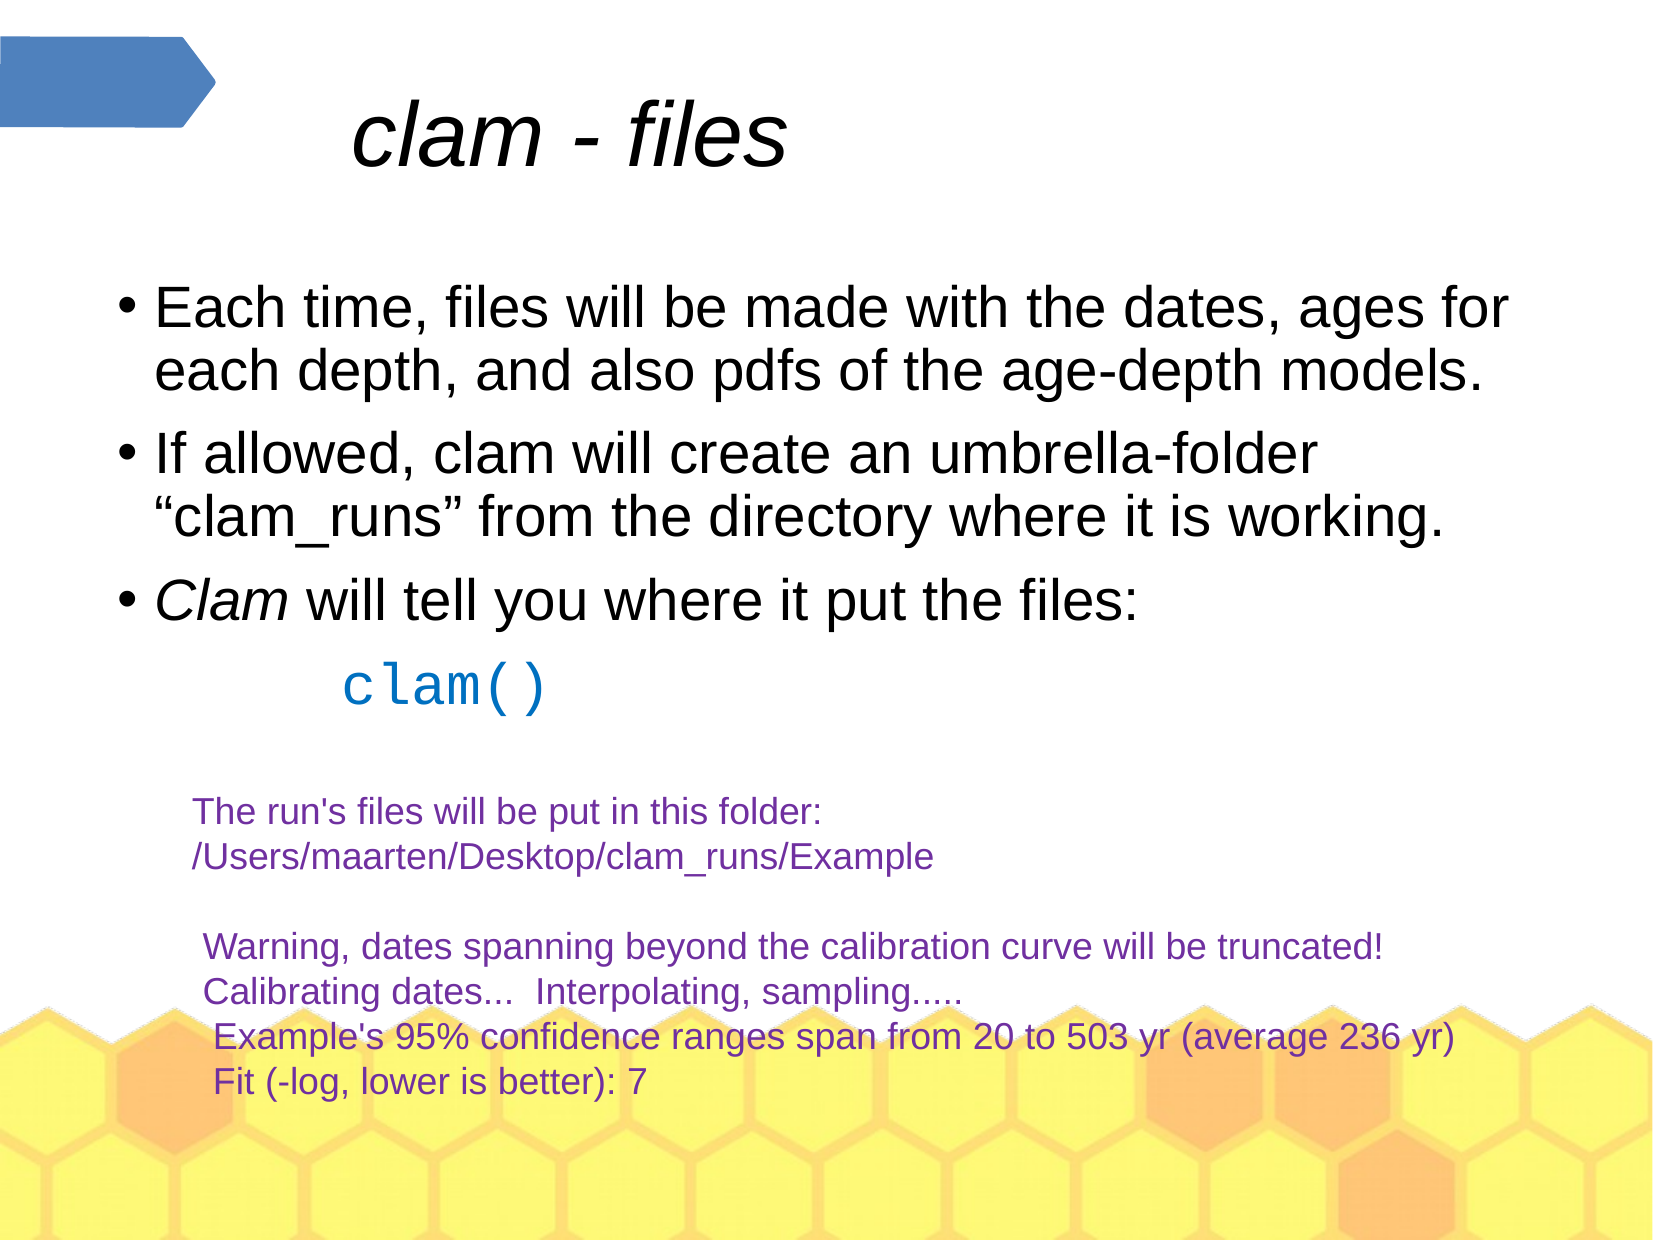

clam - files
Each time, files will be made with the dates, ages for each depth, and also pdfs of the age-depth models.
If allowed, clam will create an umbrella-folder “clam_runs” from the directory where it is working.
Clam will tell you where it put the files:
	clam()

The run's files will be put in this folder: /Users/maarten/Desktop/clam_runs/Example

 Warning, dates spanning beyond the calibration curve will be truncated!
 Calibrating dates...  Interpolating, sampling.....
  Example's 95% confidence ranges span from 20 to 503 yr (average 236 yr)
  Fit (-log, lower is better): 7